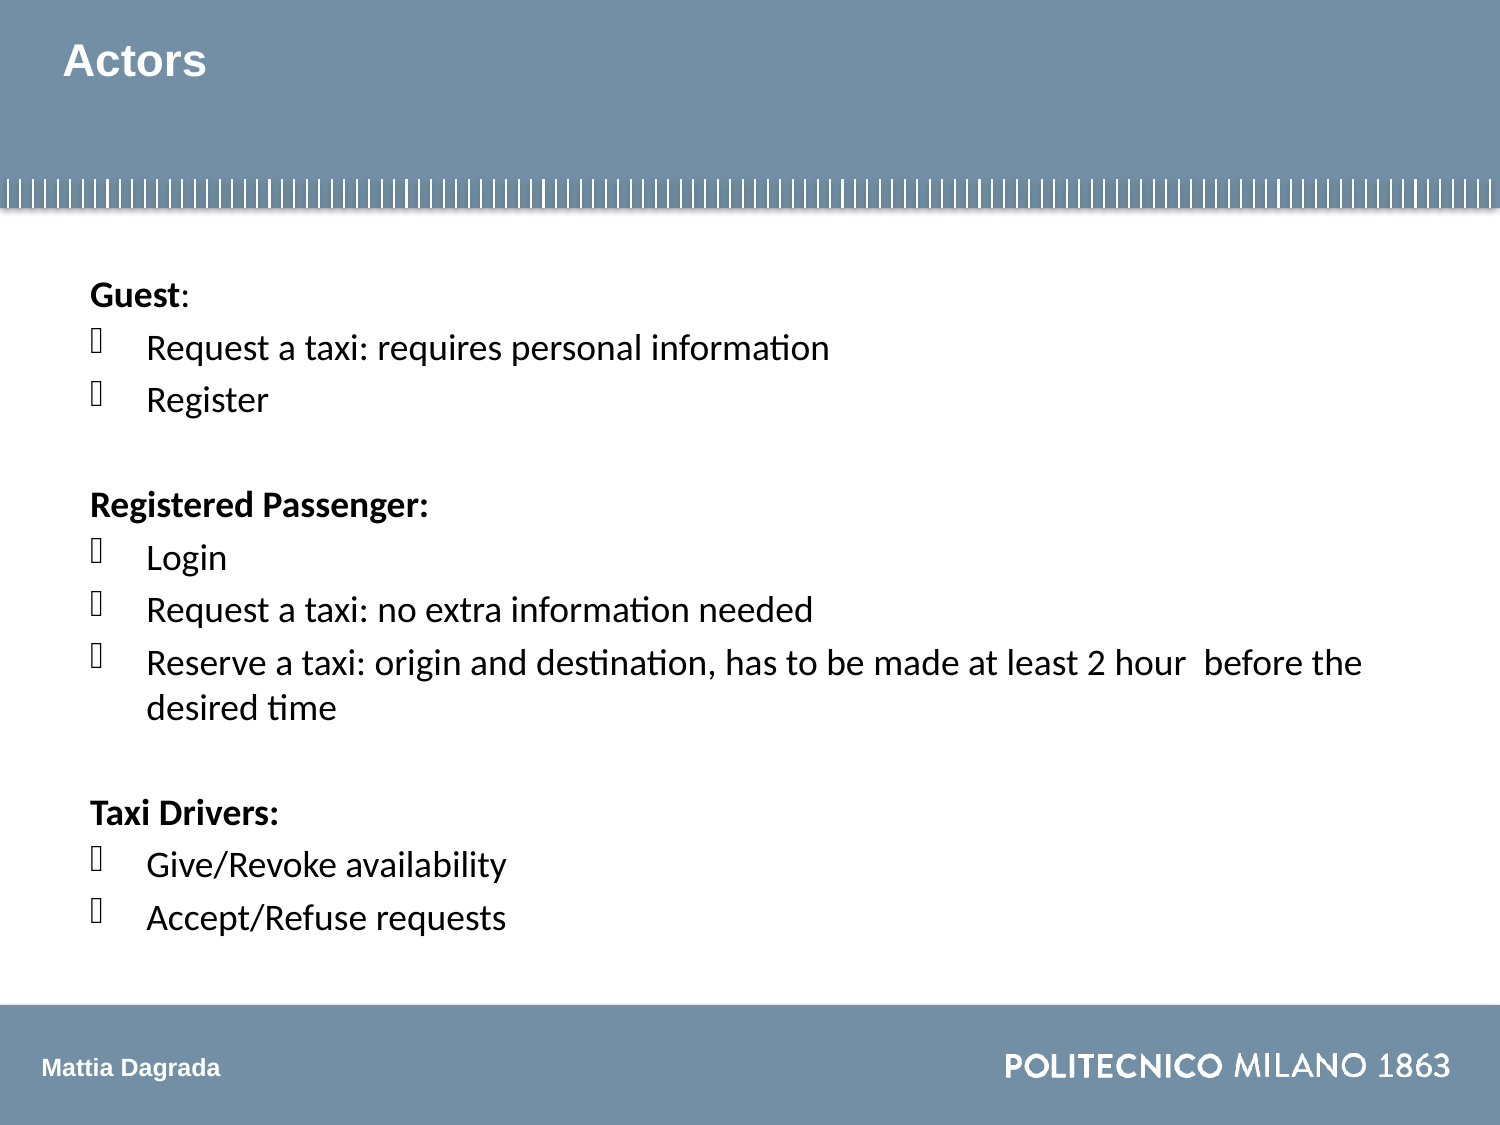

# Actors
Guest:
Request a taxi: requires personal information
Register

Registered Passenger:
Login
Request a taxi: no extra information needed
Reserve a taxi: origin and destination, has to be made at least 2 hour  before the desired time

Taxi Drivers:
Give/Revoke availability
Accept/Refuse requests